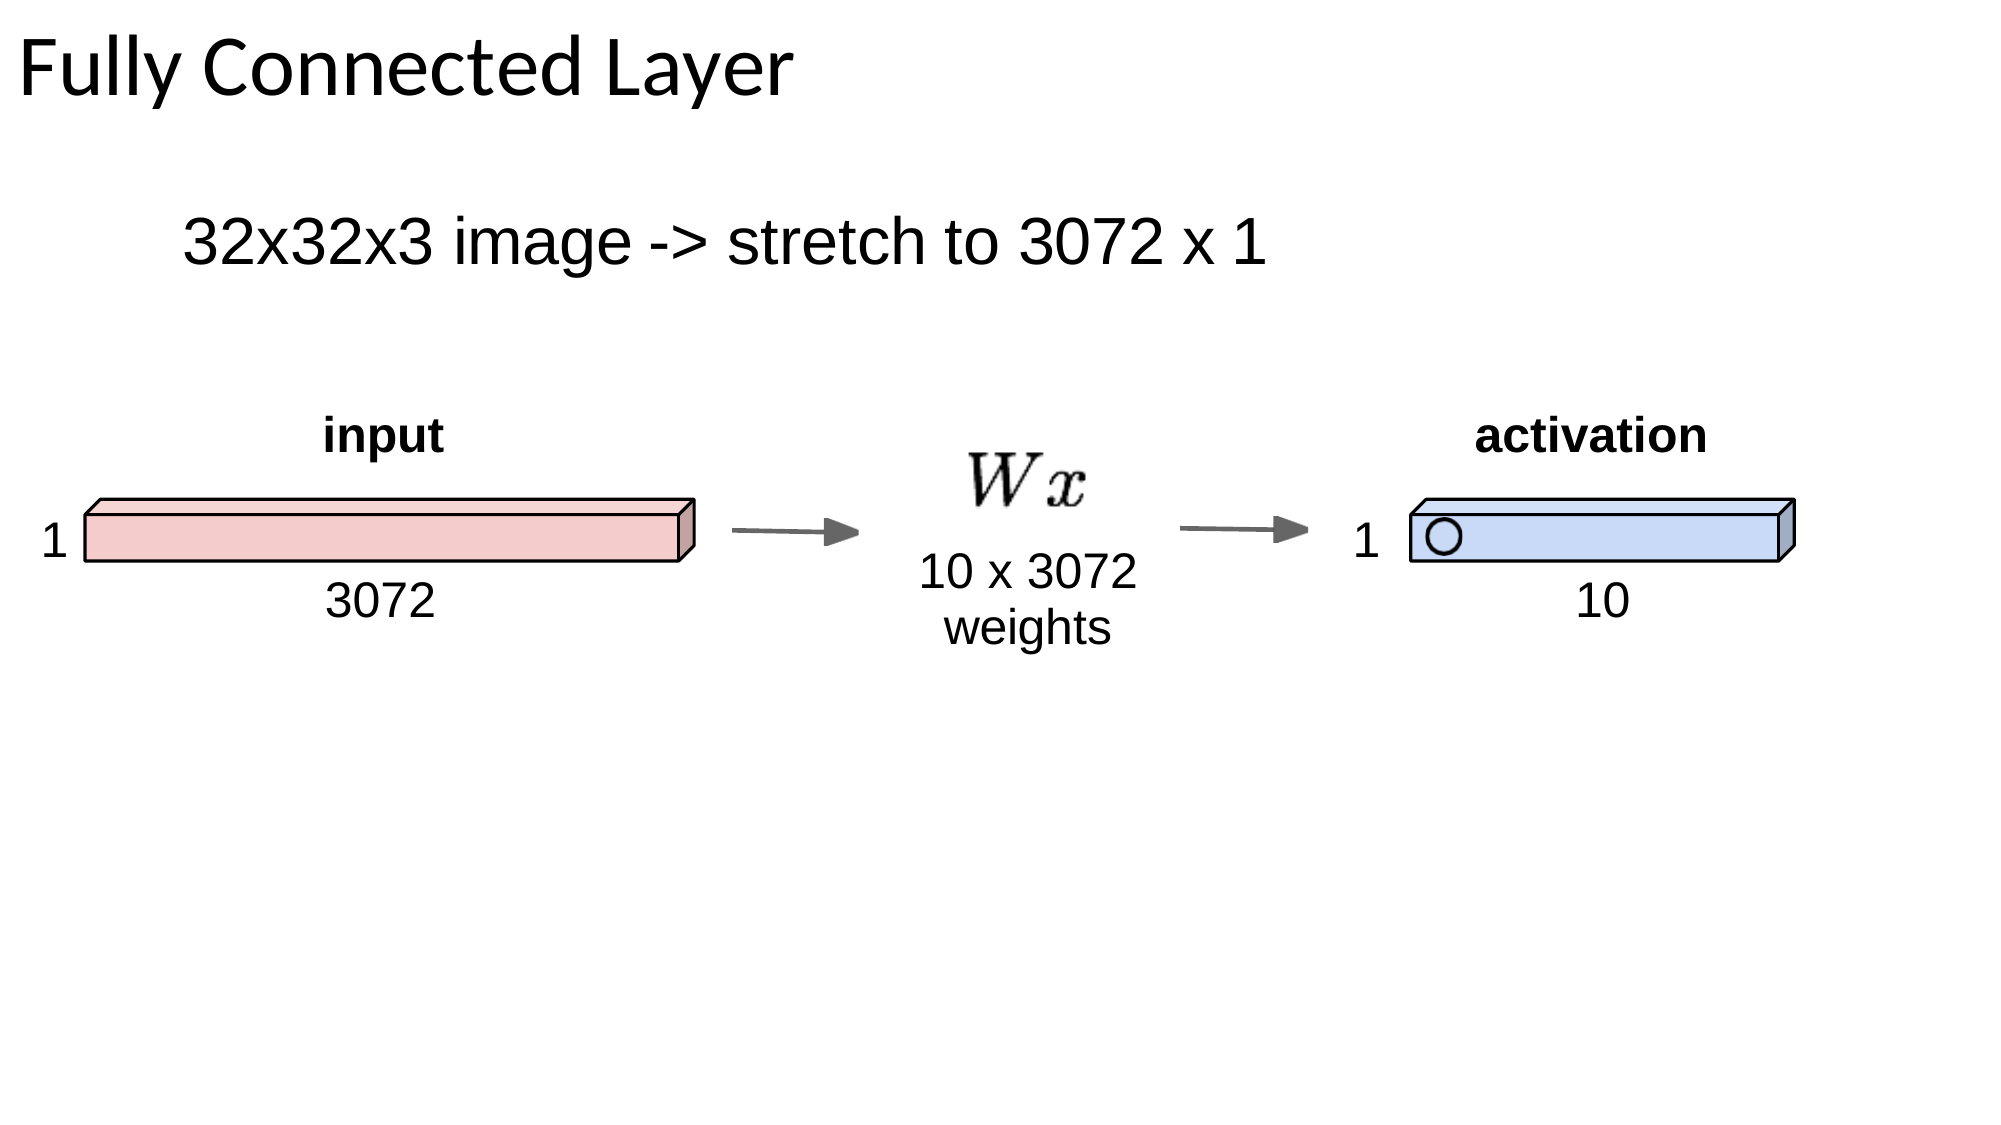

Fully Connected Layer
32x32x3 image
->
stretch
to
3072
x
1
input
activation

1
1

10 x 3072
weights
3072
10